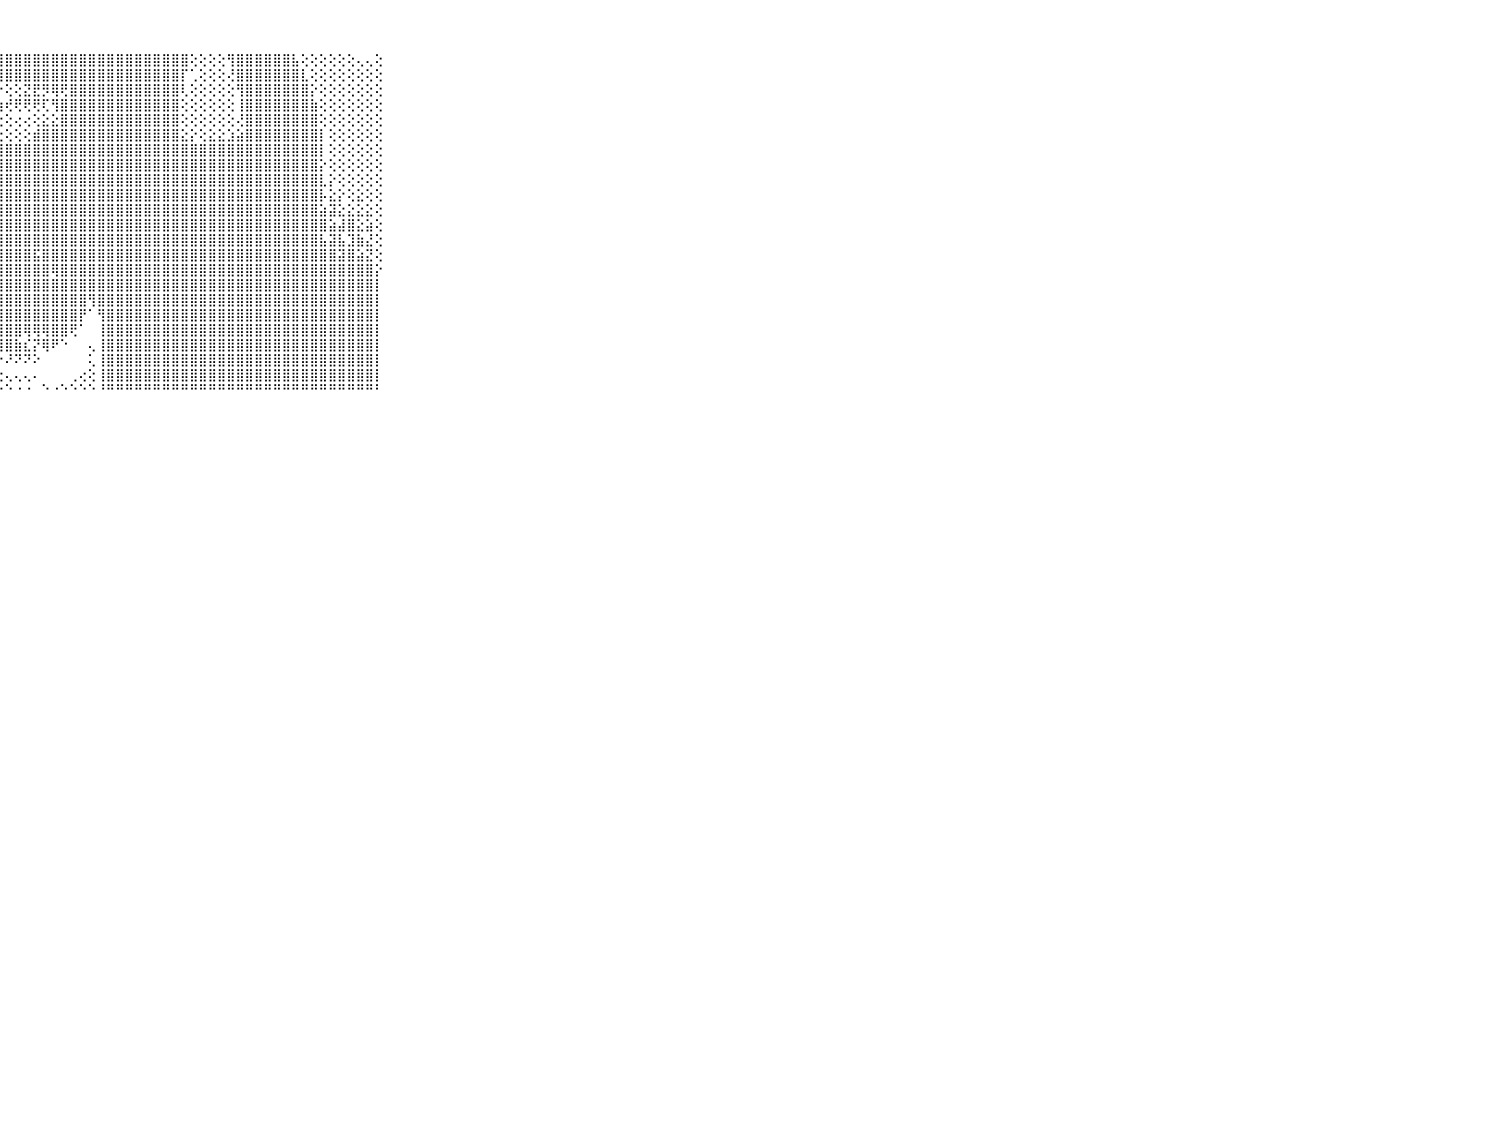

⠀⠀⠀⠀⠀⠀⠀⠀⠀⠀⠀⣿⣿⣿⣿⣿⣿⣿⣿⣿⣿⣿⣿⣿⣿⣿⣿⣿⣿⣿⣿⣿⣿⣿⣿⣿⣿⣿⣿⣿⣿⣿⣿⣿⣿⣿⣿⣿⢕⢕⢕⢕⢻⣿⣿⣿⣿⣿⣿⣧⢕⢕⢕⢕⢕⢕⢄⢄⢕⠀⠀⠀⠀⠀⠀⠀⠀⠀⠀⠀⠀
⠀⠀⠀⠀⠀⠀⠀⠀⠀⠀⠀⣿⣿⣿⣿⣿⣿⣿⣿⣿⣿⣿⣿⣿⣿⣿⣿⣿⣿⣿⣿⣿⣿⣿⣿⣿⣿⣿⣿⣿⣿⣿⣿⣿⣿⣿⣿⡏⢁⢕⢕⢕⢜⣿⣿⣿⣿⣿⣿⣿⣇⢕⢕⢕⢕⢕⢕⢕⢕⠀⠀⠀⠀⠀⠀⠀⠀⠀⠀⠀⠀
⠀⠀⠀⠀⠀⠀⠀⠀⠀⠀⠀⣿⣿⣿⣿⣿⣿⣿⣿⣿⣿⣿⣿⢿⢟⢕⢕⡕⢕⢕⣝⣟⡻⢿⢟⣿⣿⣿⣿⣿⣿⣿⣿⣿⣿⣿⣿⢇⢕⢕⢕⢕⢕⢻⣿⣿⣿⣿⣿⣿⣿⡕⢕⢕⢕⢕⢕⢕⢕⠀⠀⠀⠀⠀⠀⠀⠀⠀⠀⠀⠀
⠀⠀⠀⠀⠀⠀⠀⠀⠀⠀⠀⣿⣿⣿⣿⣿⣿⣿⣿⣿⣿⢏⢁⢕⢕⢕⣵⢷⢞⢟⢟⢟⢏⢻⣿⣿⣿⣿⣿⣿⣿⣿⣿⣿⣿⣿⣿⢕⢕⢕⢕⢕⢕⢸⣿⣿⣿⣿⣿⣿⣿⣷⢕⢕⢕⢕⢕⢕⢕⠀⠀⠀⠀⠀⠀⠀⠀⠀⠀⠀⠀
⠀⠀⠀⠀⠀⠀⠀⠀⠀⠀⠀⣿⣿⣿⣿⣿⣿⣿⣿⡟⢕⢕⢕⣕⢕⢟⢕⢕⢕⢔⢔⢕⣕⣕⣿⣿⣿⣿⣿⣿⣿⣿⣿⣿⣿⣿⣿⢕⢕⢕⢕⢕⢕⢜⣿⣿⣿⣿⣿⣿⣿⣿⢕⢕⢕⢕⢕⢕⢕⠀⠀⠀⠀⠀⠀⠀⠀⠀⠀⠀⠀
⠀⠀⠀⠀⠀⠀⠀⠀⠀⠀⠀⣿⣿⣿⣿⣿⣿⣿⣿⢕⣵⢕⢜⡟⢕⢕⢟⣕⢕⢕⢕⣾⣿⣿⣿⣿⣿⣿⣿⣿⣿⣿⣿⣿⣿⣿⣿⣕⡕⢕⣕⣕⣱⣵⣿⣿⣿⣿⣿⣿⣿⣿⡇⢕⢕⢕⢕⢕⢕⠀⠀⠀⠀⠀⠀⠀⠀⠀⠀⠀⠀
⠀⠀⠀⠀⠀⠀⠀⠀⠀⠀⠀⣿⣿⣿⣿⣿⣿⣿⣿⢜⢗⢷⣿⣷⣾⣿⣿⣿⣿⣿⣿⣿⣿⣿⣿⣿⣿⣿⣿⣿⣿⣿⣿⣿⣿⣿⣿⣿⣿⣿⣿⣿⣿⣿⣿⣿⣿⣿⣿⣿⣿⣿⡇⢕⢕⢕⢕⢕⢕⠀⠀⠀⠀⠀⠀⠀⠀⠀⠀⠀⠀
⠀⠀⠀⠀⠀⠀⠀⠀⠀⠀⠀⣿⣿⣿⣿⣿⣿⣿⣿⢕⢕⢸⣿⣿⣿⣿⣿⣿⣿⣿⣿⣿⣿⣿⣿⣿⣿⣿⣿⣿⣿⣿⣿⣿⣿⣿⣿⣿⣿⣿⣿⣿⣿⣿⣿⣿⣿⣿⣿⣿⣿⣿⡕⢕⢕⢕⢕⢕⢕⠀⠀⠀⠀⠀⠀⠀⠀⠀⠀⠀⠀
⠀⠀⠀⠀⠀⠀⠀⠀⠀⠀⠀⣿⣿⣿⣿⣿⣿⣿⣿⢕⢕⣾⣿⣿⣿⣿⣿⣿⣿⣿⣿⣿⣿⣿⣿⣿⣿⣿⣿⣿⣿⣿⣿⣿⣿⣿⣿⣿⣿⣿⣿⣿⣿⣿⣿⣿⣿⣿⣿⣿⣿⣿⣇⡕⢕⢕⢕⢕⢕⠀⠀⠀⠀⠀⠀⠀⠀⠀⠀⠀⠀
⠀⠀⠀⠀⠀⠀⠀⠀⠀⠀⠀⣿⣿⣿⣿⣿⣿⣿⣿⢕⢕⢿⣿⣿⣿⣿⣿⣿⣿⣿⣿⣿⣿⣿⣿⣿⣿⣿⣿⣿⣿⣿⣿⣿⣿⣿⣿⣿⣿⣿⣿⣿⣿⣿⣿⣿⣿⣿⣿⣿⣿⣿⡧⣕⡕⢕⣕⢕⢕⠀⠀⠀⠀⠀⠀⠀⠀⠀⠀⠀⠀
⠀⠀⠀⠀⠀⠀⠀⠀⠀⠀⠀⣿⣿⣿⣿⣿⣿⣿⣿⣇⢕⣿⣿⣿⣿⣿⣿⣿⣿⣿⣿⣿⣿⣿⣿⣿⣿⣿⣿⣿⣿⣿⣿⣿⣿⣿⣿⣿⣿⣿⣿⣿⣿⣿⣿⣿⣿⣿⣿⣿⣿⣿⣵⣽⣕⣕⣕⣕⢕⠀⠀⠀⠀⠀⠀⠀⠀⠀⠀⠀⠀
⠀⠀⠀⠀⠀⠀⠀⠀⠀⠀⠀⣿⣿⣿⣿⣿⣿⣿⣿⣿⣧⣼⣿⣿⣿⣿⣿⣿⣿⣿⣿⣿⣿⣿⣿⣿⣿⣿⣿⣿⣿⣿⣿⣿⣿⣿⣿⣿⣿⣿⣿⣿⣿⣿⣿⣿⣿⣿⣿⣿⣿⣿⣿⣵⣼⣿⣕⣵⢕⠀⠀⠀⠀⠀⠀⠀⠀⠀⠀⠀⠀
⠀⠀⠀⠀⠀⠀⠀⠀⠀⠀⠀⣿⣿⣿⣿⣿⣿⣿⣿⣿⣿⣿⣿⣿⣿⣿⣿⣿⣿⣿⣿⣿⣿⣿⣿⣿⣿⣿⣿⣿⣿⣿⣿⣿⣿⣿⣿⣿⣿⣿⣿⣿⣿⣿⣿⣿⣿⣿⣿⣿⣿⣿⣧⣽⣧⣹⣷⣜⢕⠀⠀⠀⠀⠀⠀⠀⠀⠀⠀⠀⠀
⠀⠀⠀⠀⠀⠀⠀⠀⠀⠀⠀⣿⣿⣿⣿⣿⣿⣿⣿⣿⣿⣿⣿⣿⣿⣿⣿⣿⣿⣿⣿⣯⣿⣿⣿⣿⣿⣿⣿⣿⣿⣿⣿⣿⣿⣿⣿⣿⣿⣿⣿⣿⣿⣿⣿⣿⣿⣿⣿⣿⣿⣿⣿⣿⣽⣿⣵⣝⢕⠀⠀⠀⠀⠀⠀⠀⠀⠀⠀⠀⠀
⠀⠀⠀⠀⠀⠀⠀⠀⠀⠀⠀⣿⣿⣿⣿⣿⣿⣿⣿⣿⣿⣿⣿⣿⣿⣿⣿⣿⣿⣿⣿⣿⣿⢿⣿⣿⣿⣿⣿⣿⣿⣿⣿⣿⣿⣿⣿⣿⣿⣿⣿⣿⣿⣿⣿⣿⣿⣿⣿⣿⣿⣿⣿⣿⣿⣿⣿⣿⡕⠀⠀⠀⠀⠀⠀⠀⠀⠀⠀⠀⠀
⠀⠀⠀⠀⠀⠀⠀⠀⠀⠀⠀⣿⣿⣿⣿⣿⣿⣿⣿⣿⣿⣿⣿⣿⣿⣿⣿⣿⣿⣿⣿⣿⣿⣿⣿⣿⣿⣿⣿⣿⣿⣿⣿⣿⣿⣿⣿⣿⣿⣿⣿⣿⣿⣿⣿⣿⣿⣿⣿⣿⣿⣿⣿⣿⣿⣿⣿⣿⡇⠀⠀⠀⠀⠀⠀⠀⠀⠀⠀⠀⠀
⠀⠀⠀⠀⠀⠀⠀⠀⠀⠀⠀⣿⣿⣿⣿⣿⣿⣿⣿⣿⣿⣿⣿⣿⣿⣿⣿⣿⣿⣿⣿⣿⣿⣿⣿⣿⣿⢻⣿⣿⣿⣿⣿⣿⣿⣿⣿⣿⣿⣿⣿⣿⣿⣿⣿⣿⣿⣿⣿⣿⣿⣿⣿⣿⣿⣿⣿⣿⡇⠀⠀⠀⠀⠀⠀⠀⠀⠀⠀⠀⠀
⠀⠀⠀⠀⠀⠀⠀⠀⠀⠀⠀⣿⣿⣿⣿⣿⣿⣿⣿⣿⣿⣿⡟⢝⣿⣿⣿⣿⣿⣿⣿⣿⣿⣿⣿⣿⡟⠁⢻⣿⣿⣿⣿⣿⣿⣿⣿⣿⣿⣿⣿⣿⣿⣿⣿⣿⣿⣿⣿⣿⣿⣿⣿⣿⣿⣿⣿⣿⡇⠀⠀⠀⠀⠀⠀⠀⠀⠀⠀⠀⠀
⠀⠀⠀⠀⠀⠀⠀⠀⠀⠀⠀⣿⣿⣿⣿⣿⣿⣿⣿⣿⣿⣿⡕⢕⢻⣿⣿⣿⣿⣿⢿⢿⢿⣿⣿⢟⠁⠀⢸⣿⣿⣿⣿⣿⣿⣿⣿⣿⣿⣿⣿⣿⣿⣿⣿⣿⣿⣿⣿⣿⣿⣿⣿⣿⣿⣿⣿⣿⡇⠀⠀⠀⠀⠀⠀⠀⠀⠀⠀⠀⠀
⠀⠀⠀⠀⠀⠀⠀⠀⠀⠀⠀⣿⣿⣿⣿⣿⣿⣿⣿⣿⣿⣿⡇⢕⢕⢜⢻⢿⣿⣷⣎⡝⢿⠟⠑⠀⠀⢄⢸⣿⣿⣿⣿⣿⣿⣿⣿⣿⣿⣿⣿⣿⣿⣿⣿⣿⣿⣿⣿⣿⣿⣿⣿⣿⣿⣿⣿⣿⡇⠀⠀⠀⠀⠀⠀⠀⠀⠀⠀⠀⠀
⠀⠀⠀⠀⠀⠀⠀⠀⠀⠀⠀⣿⣿⣿⣿⣿⣿⣿⣿⣿⣿⣿⡇⢕⢕⢕⢕⠕⠜⠝⠝⠕⠀⠀⠀⠀⠀⢅⢸⣿⣿⣿⣿⣿⣿⣿⣿⣿⣿⣿⣿⣿⣿⣿⣿⣿⣿⣿⣿⣿⣿⣿⣿⣿⣿⣿⣿⣿⡇⠀⠀⠀⠀⠀⠀⠀⠀⠀⠀⠀⠀
⠀⠀⠀⠀⠀⠀⠀⠀⠀⠀⠀⣿⣿⣿⣿⣿⣿⣿⣿⣿⣿⣿⣇⢕⢕⢕⢕⢕⢄⢄⢄⠄⠀⠀⠀⢀⢔⢕⢸⣿⣿⣿⣿⣿⣿⣿⣿⣿⣿⣿⣿⣿⣿⣿⣿⣿⣿⣿⣿⣿⣿⣿⣿⣿⣿⣿⣿⣿⡇⠀⠀⠀⠀⠀⠀⠀⠀⠀⠀⠀⠀
⠀⠀⠀⠀⠀⠀⠀⠀⠀⠀⠀⠛⠛⠛⠛⠛⠛⠛⠛⠛⠛⠛⠛⠑⠑⠑⠑⠑⠑⠐⠐⠀⠑⠐⠑⠑⠑⠑⠘⠛⠛⠛⠛⠛⠛⠛⠛⠛⠛⠛⠛⠛⠛⠛⠛⠛⠛⠛⠛⠛⠛⠛⠛⠛⠛⠛⠛⠛⠃⠀⠀⠀⠀⠀⠀⠀⠀⠀⠀⠀⠀